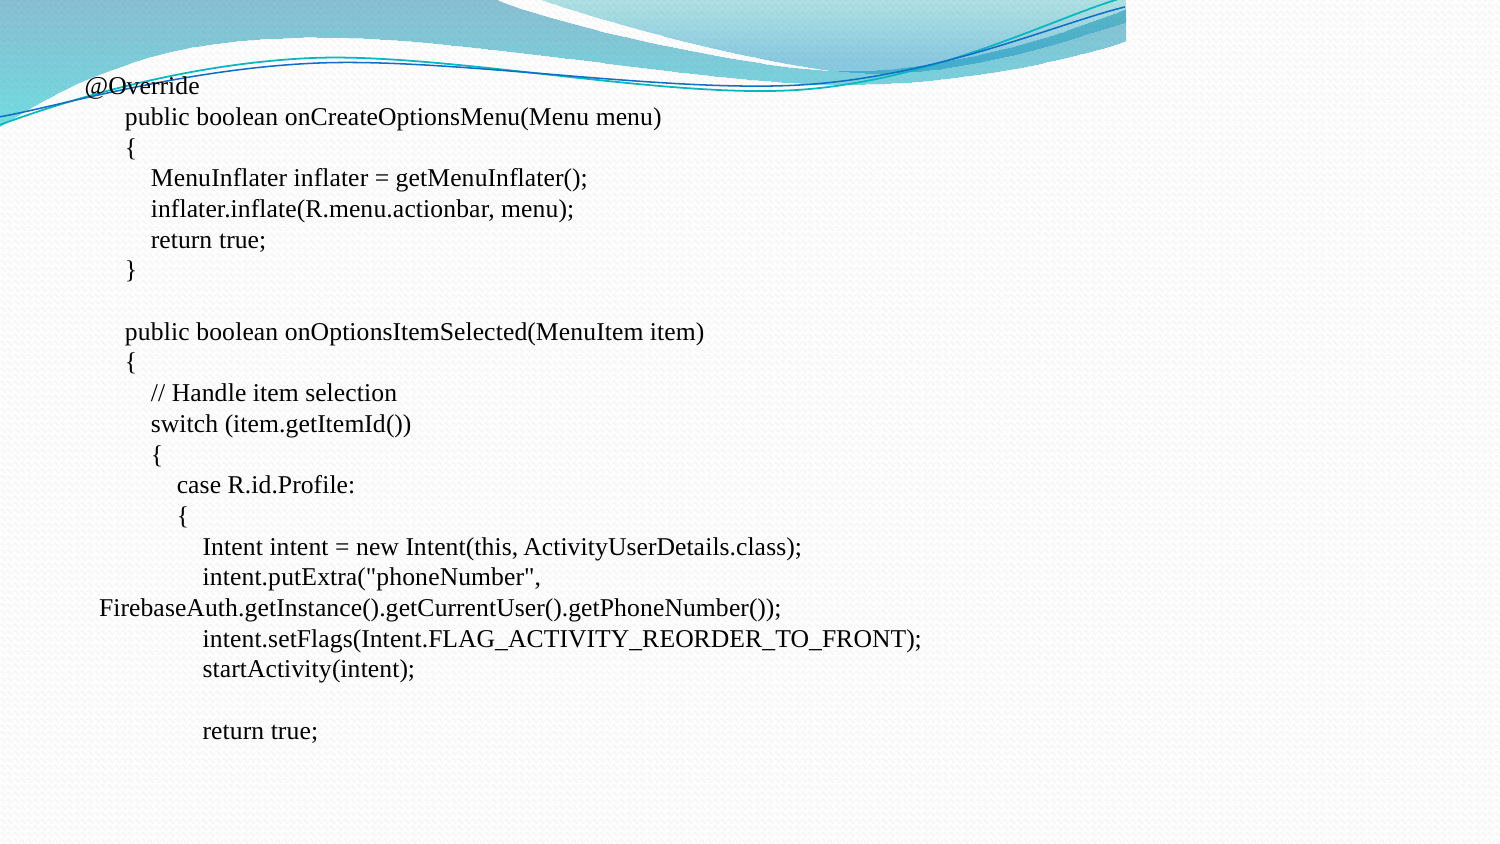

@Override
    public boolean onCreateOptionsMenu(Menu menu)
    {
        MenuInflater inflater = getMenuInflater();
        inflater.inflate(R.menu.actionbar, menu);
        return true;
    }
    public boolean onOptionsItemSelected(MenuItem item)
    {
        // Handle item selection
        switch (item.getItemId())
        {
            case R.id.Profile:
            {
                Intent intent = new Intent(this, ActivityUserDetails.class);
                intent.putExtra("phoneNumber", FirebaseAuth.getInstance().getCurrentUser().getPhoneNumber());
                intent.setFlags(Intent.FLAG_ACTIVITY_REORDER_TO_FRONT);
                startActivity(intent);
                return true;